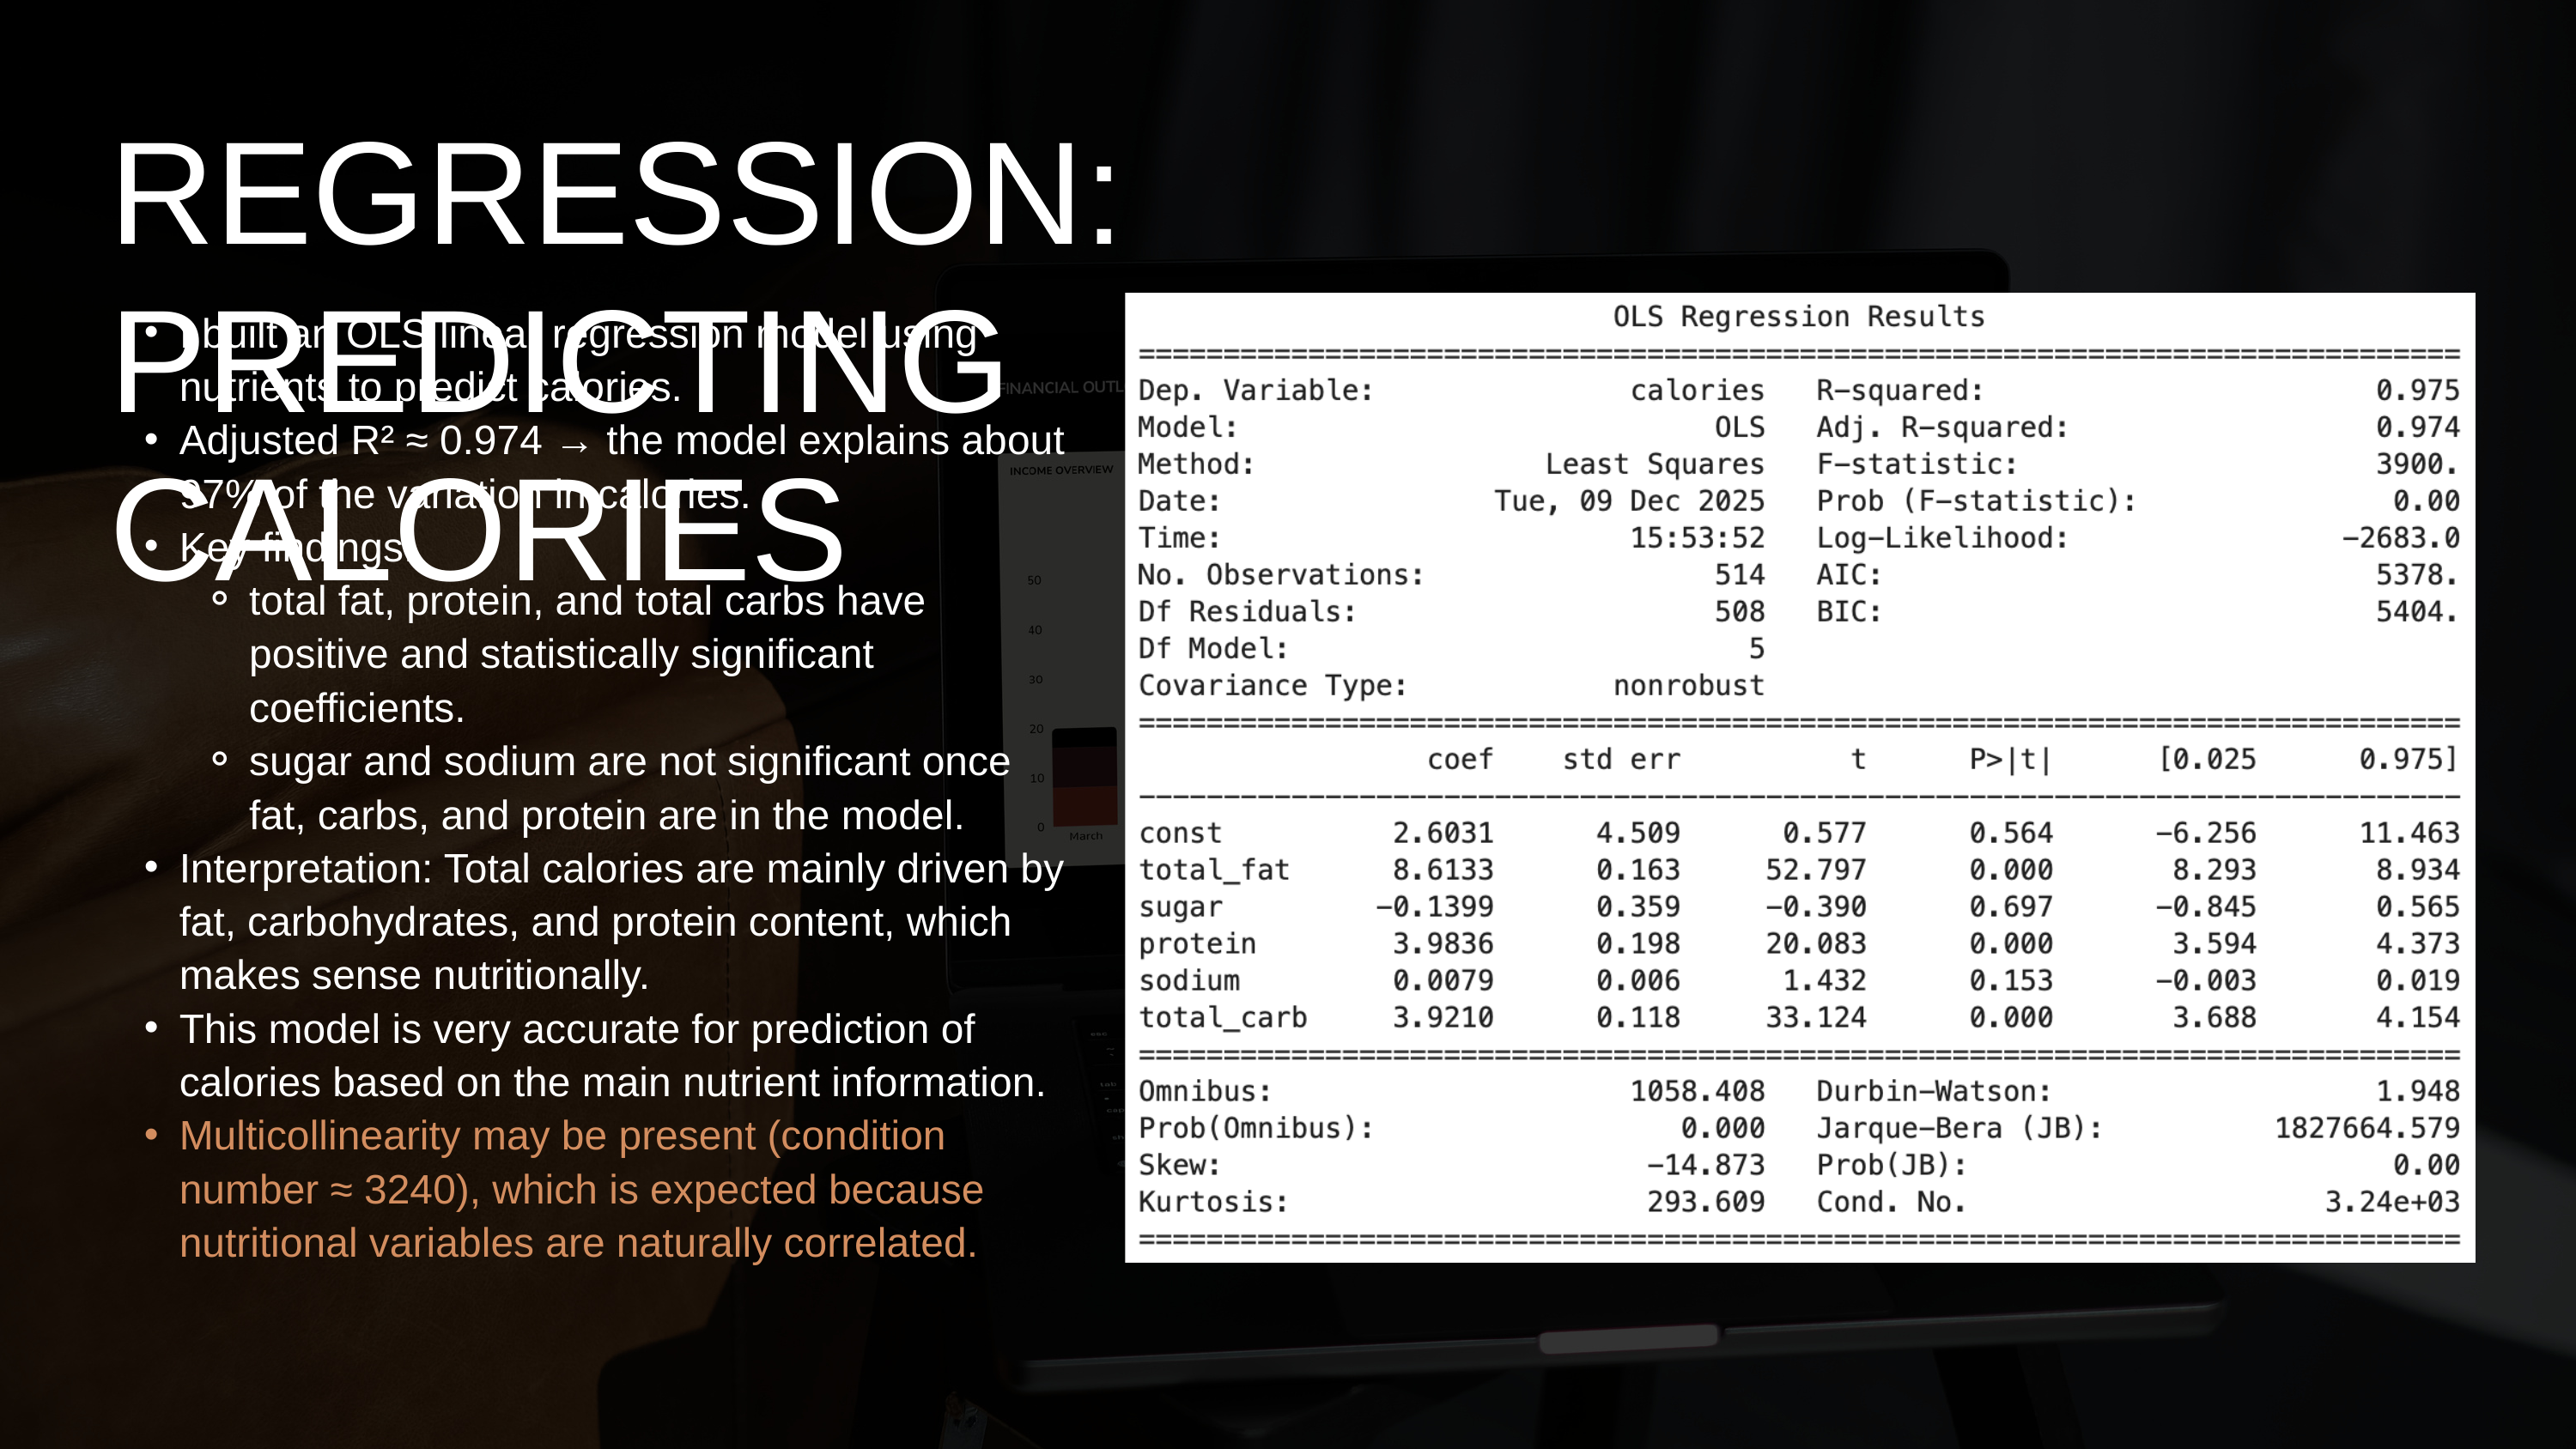

REGRESSION: PREDICTING CALORIES

I built an OLS linear regression model using nutrients to predict calories.
Adjusted R² ≈ 0.974 → the model explains about 97% of the variation in calories.
Key findings:
total fat, protein, and total carbs have positive and statistically significant coefficients.
sugar and sodium are not significant once fat, carbs, and protein are in the model.
Interpretation: Total calories are mainly driven by fat, carbohydrates, and protein content, which makes sense nutritionally.
This model is very accurate for prediction of calories based on the main nutrient information.
Multicollinearity may be present (condition number ≈ 3240), which is expected because nutritional variables are naturally correlated.